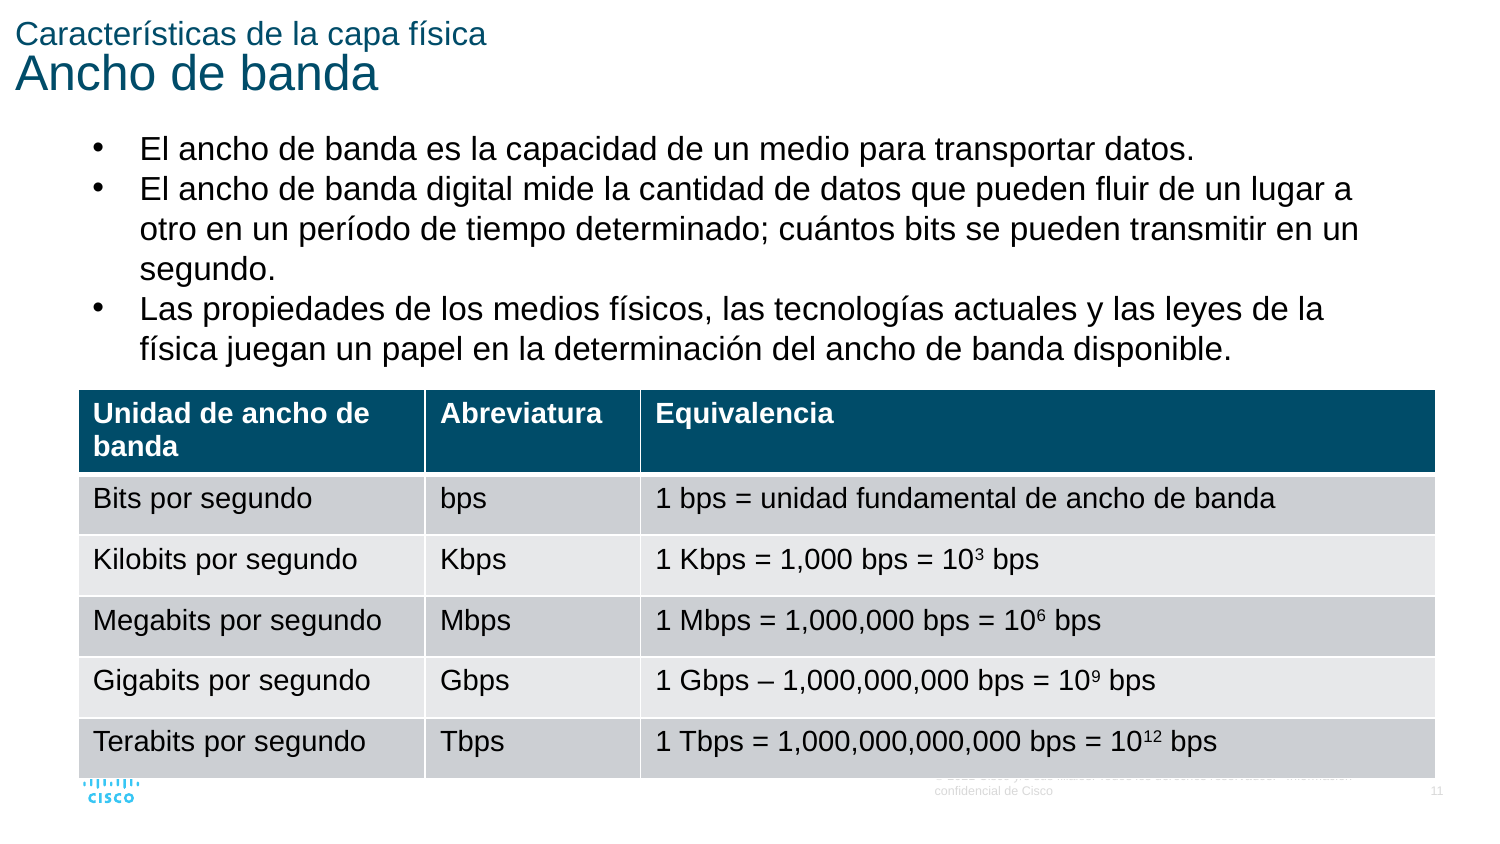

# Características de la capa física Ancho de banda
El ancho de banda es la capacidad de un medio para transportar datos.
El ancho de banda digital mide la cantidad de datos que pueden fluir de un lugar a otro en un período de tiempo determinado; cuántos bits se pueden transmitir en un segundo.
Las propiedades de los medios físicos, las tecnologías actuales y las leyes de la física juegan un papel en la determinación del ancho de banda disponible.
| Unidad de ancho de banda | Abreviatura | Equivalencia |
| --- | --- | --- |
| Bits por segundo | bps | 1 bps = unidad fundamental de ancho de banda |
| Kilobits por segundo | Kbps | 1 Kbps = 1,000 bps = 103 bps |
| Megabits por segundo | Mbps | 1 Mbps = 1,000,000 bps = 106 bps |
| Gigabits por segundo | Gbps | 1 Gbps – 1,000,000,000 bps = 109 bps |
| Terabits por segundo | Tbps | 1 Tbps = 1,000,000,000,000 bps = 1012 bps |